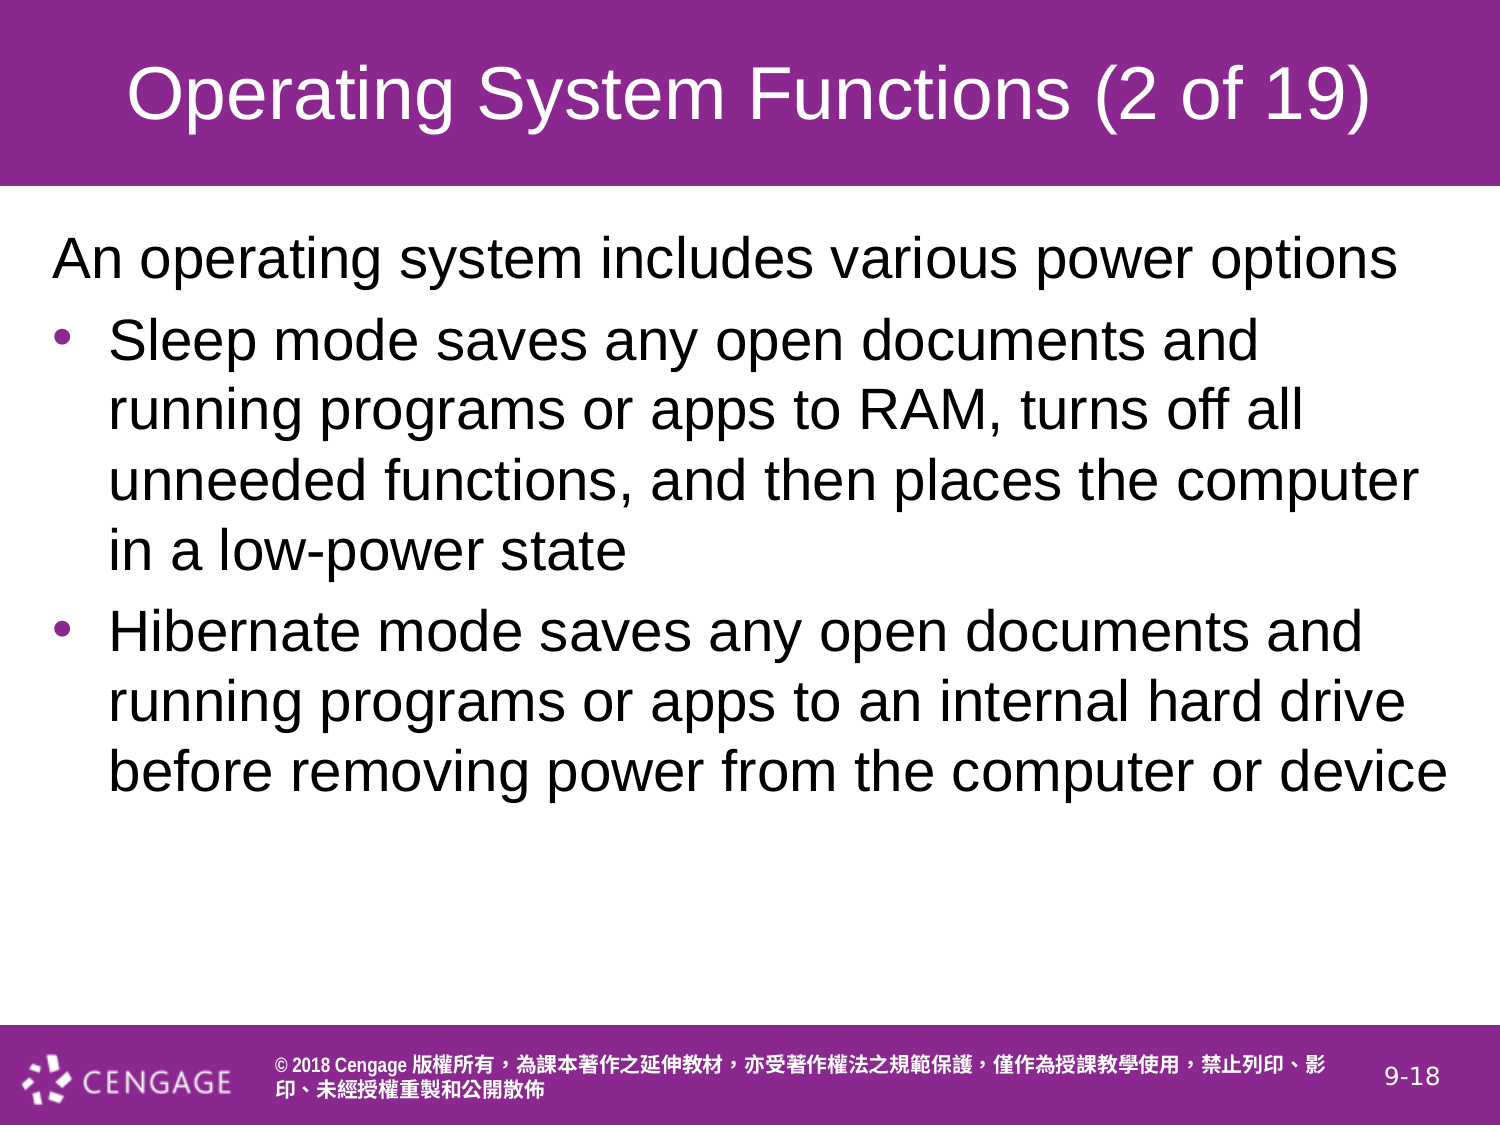

# Operating System Functions (2 of 19)
An operating system includes various power options
Sleep mode saves any open documents and running programs or apps to RAM, turns off all unneeded functions, and then places the computer in a low-power state
Hibernate mode saves any open documents and running programs or apps to an internal hard drive before removing power from the computer or device